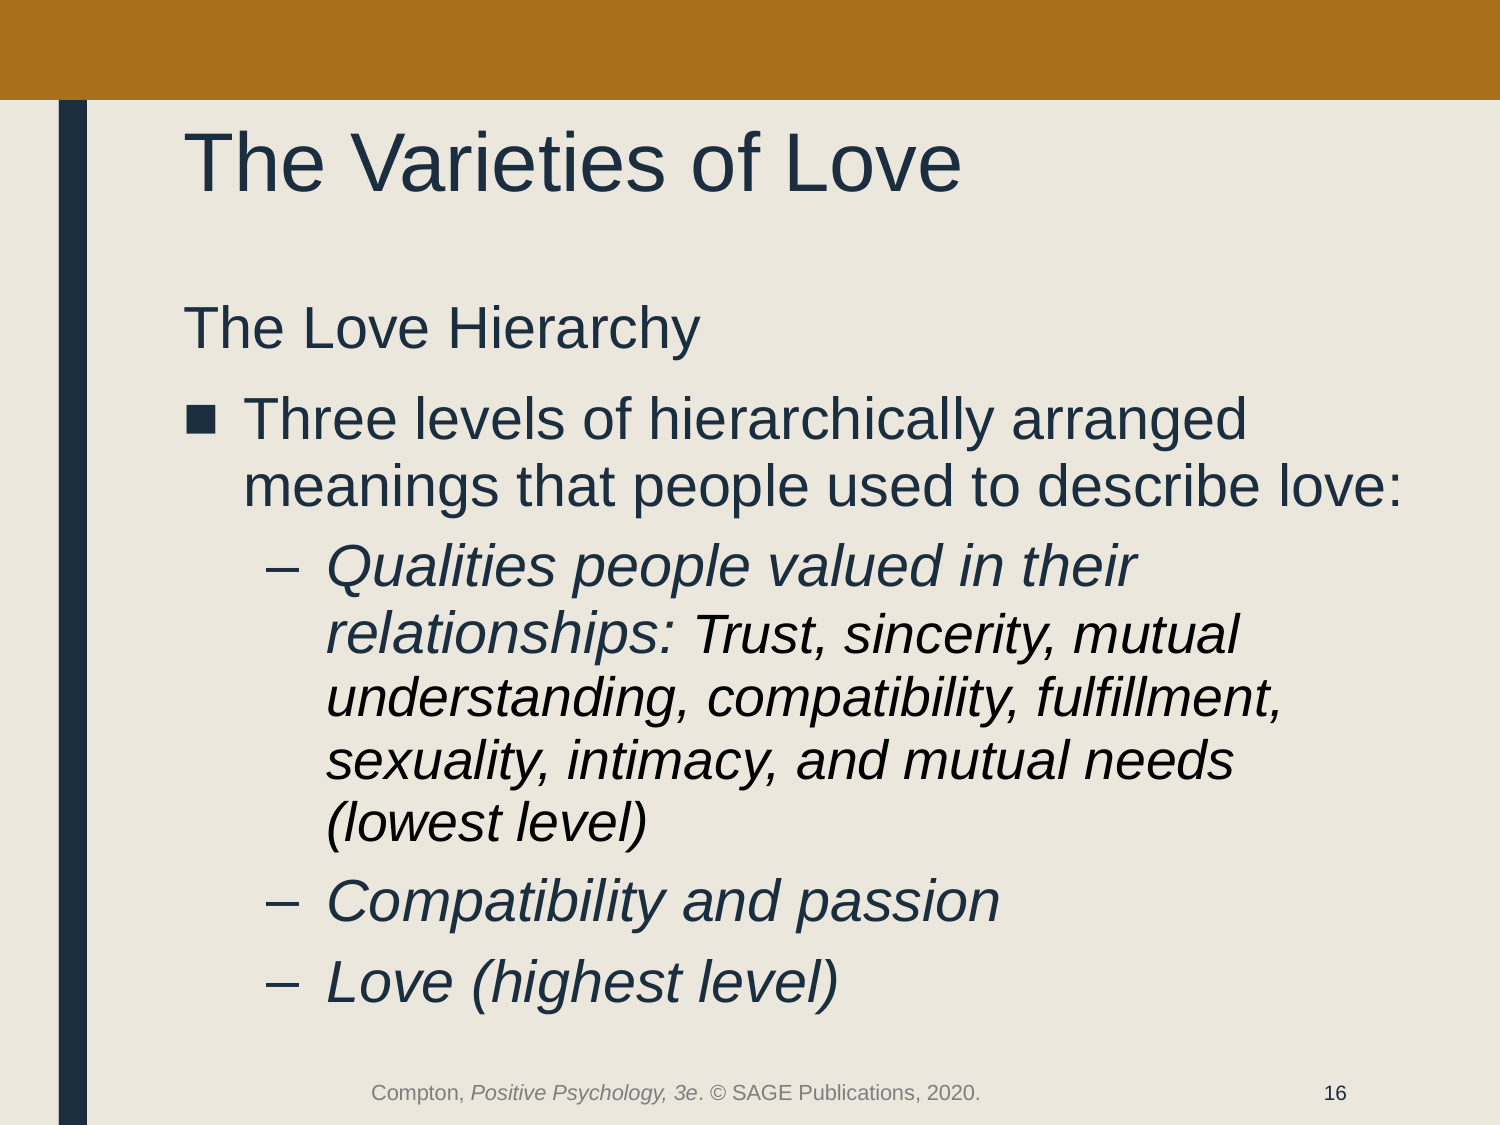

# The Varieties of Love
The Love Hierarchy
Three levels of hierarchically arranged meanings that people used to describe love:
Qualities people valued in their relationships: Trust, sincerity, mutual understanding, compatibility, fulfillment, sexuality, intimacy, and mutual needs (lowest level)
Compatibility and passion
Love (highest level)

Compton, Positive Psychology, 3e. © SAGE Publications, 2020.
16